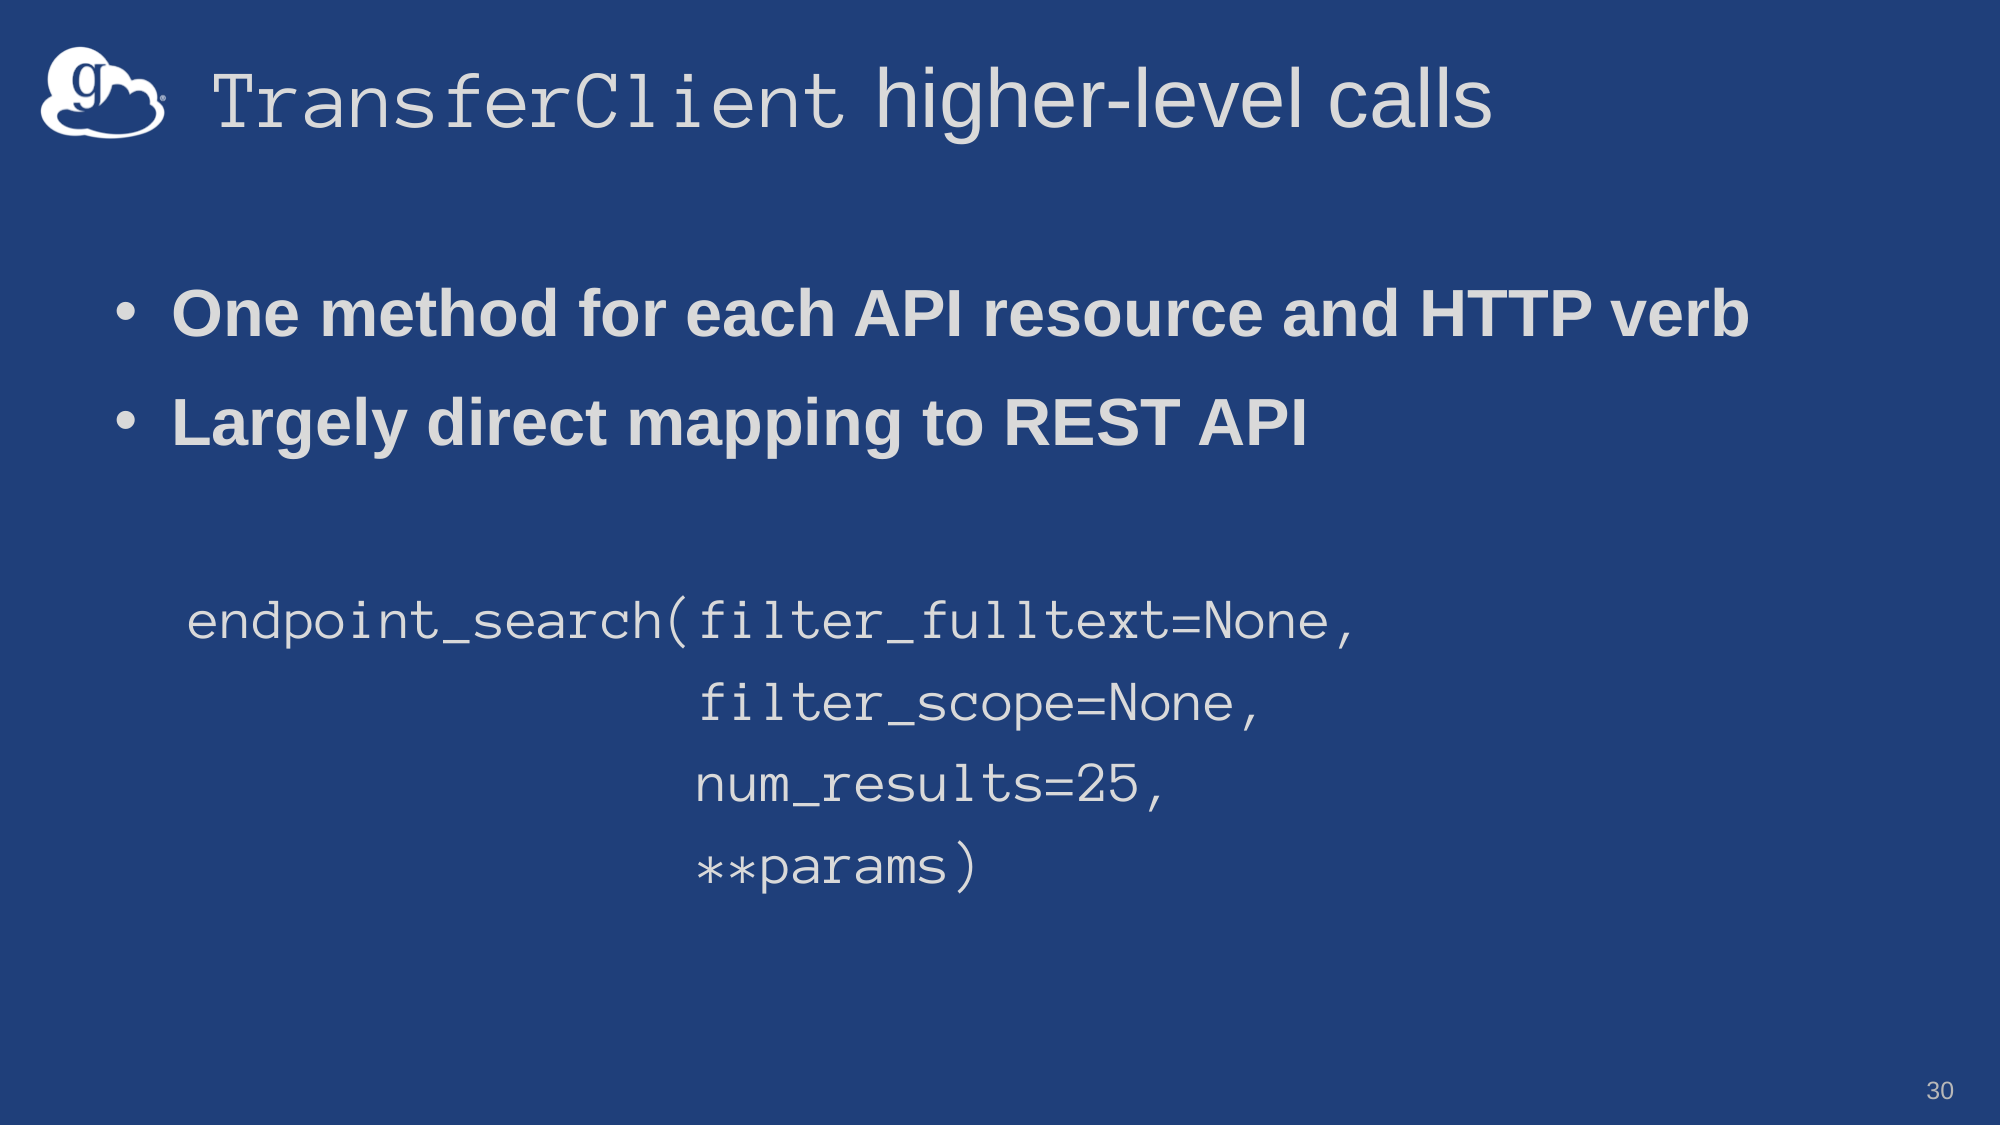

# TransferClient higher-level calls
One method for each API resource and HTTP verb
Largely direct mapping to REST API

endpoint_search(filter_fulltext=None,
                filter_scope=None,
                num_results=25,
                **params)
30